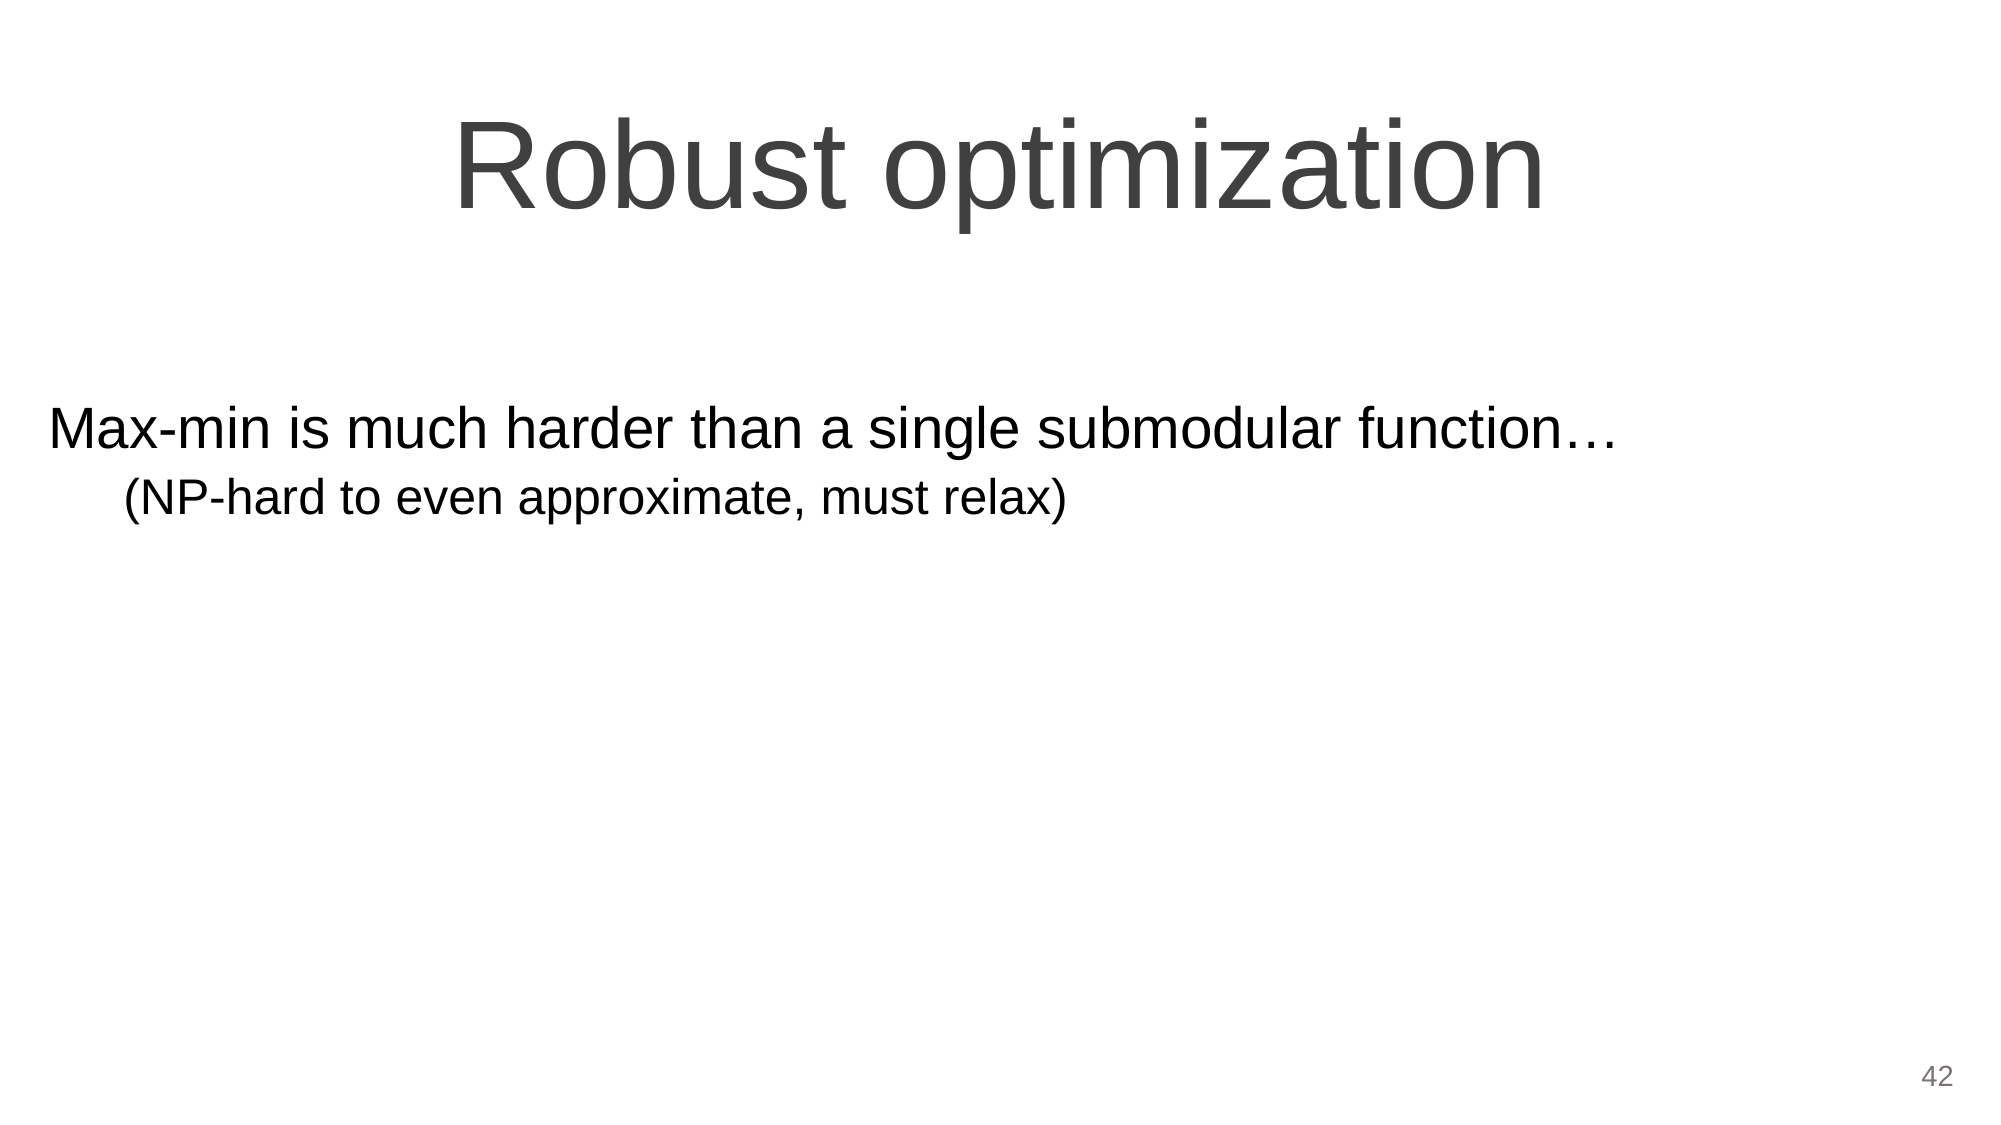

# Robust optimization

Max-min is much harder than a single submodular function…
(NP-hard to even approximate, must relax)

42